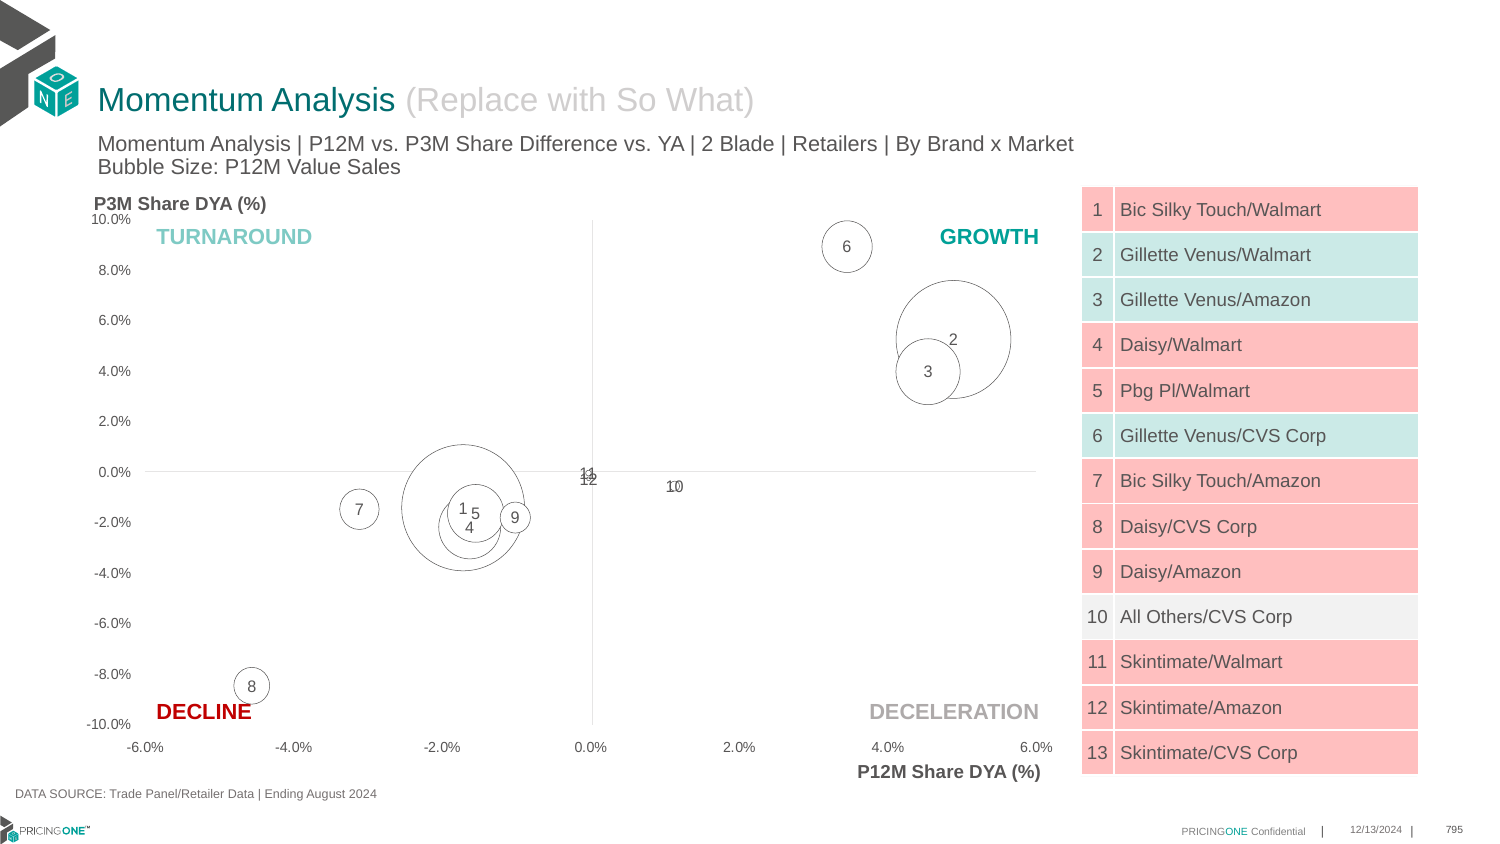

# Momentum Analysis (Replace with So What)
Momentum Analysis | P12M vs. P3M Share Difference vs. YA | 2 Blade | Retailers | By Brand x Market
Bubble Size: P12M Value Sales

| 1 | Bic Silky Touch/Walmart |
| --- | --- |
| 2 | Gillette Venus/Walmart |
| 3 | Gillette Venus/Amazon |
| 4 | Daisy/Walmart |
| 5 | Pbg Pl/Walmart |
| 6 | Gillette Venus/CVS Corp |
| 7 | Bic Silky Touch/Amazon |
| 8 | Daisy/CVS Corp |
| 9 | Daisy/Amazon |
| 10 | All Others/CVS Corp |
| 11 | Skintimate/Walmart |
| 12 | Skintimate/Amazon |
| 13 | Skintimate/CVS Corp |
P3M Share DYA (%)

### Chart

| Category | P3M Value Share |
|---|---|
TURNAROUND
GROWTH
DECLINE
DECELERATION
P12M Share DYA (%)
DATA SOURCE: Trade Panel/Retailer Data | Ending August 2024

12/13/2024
795